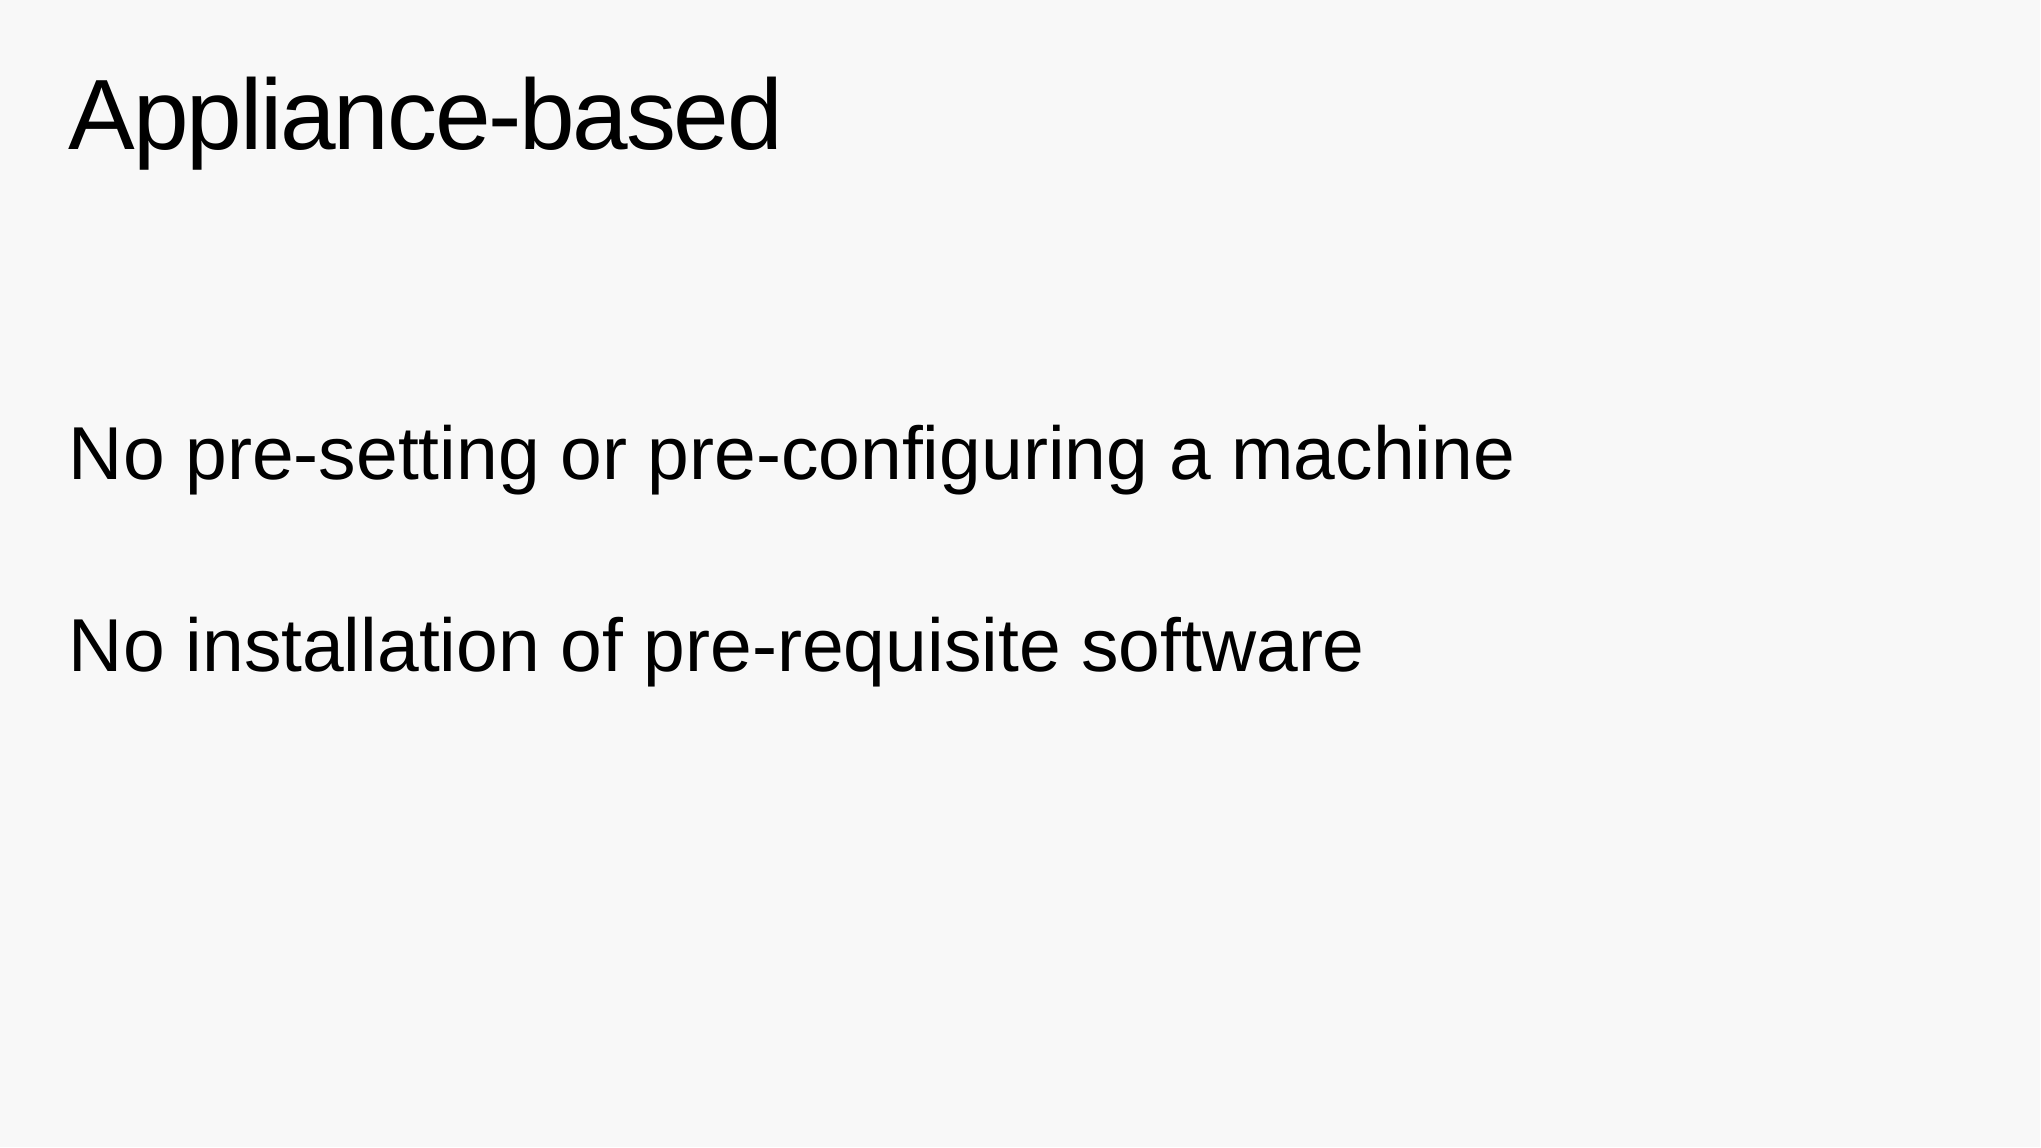

# Appliance-based

No pre-setting or pre-configuring a machine

No installation of pre-requisite software